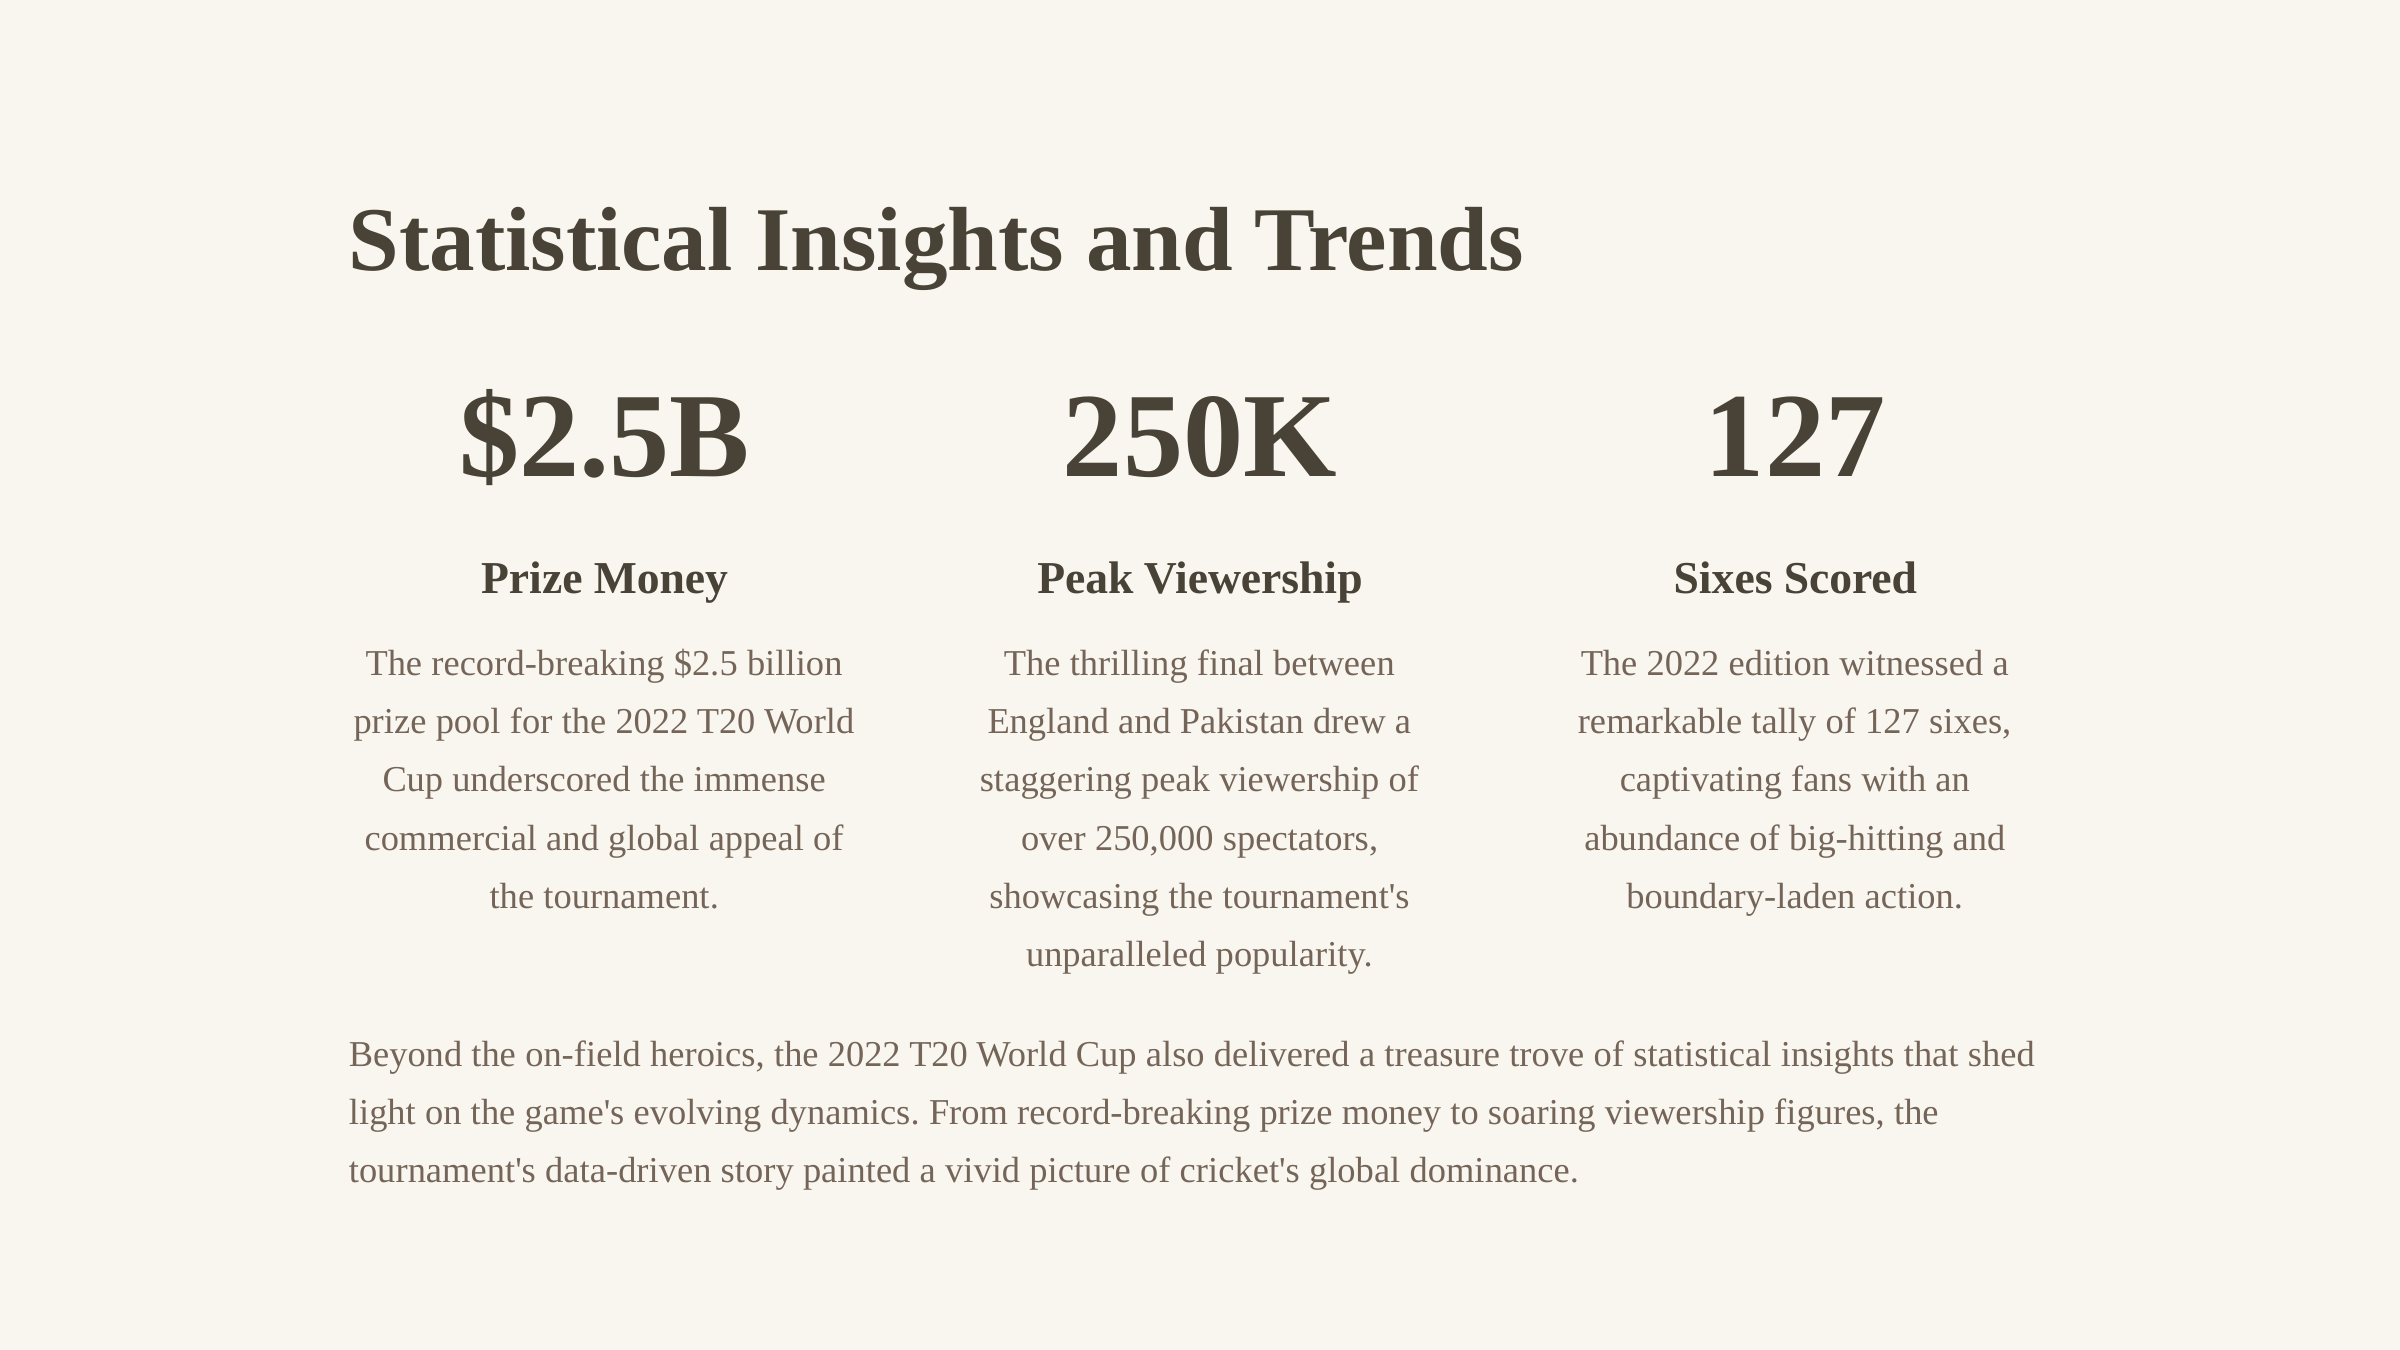

Statistical Insights and Trends
$2.5B
250K
127
Prize Money
Peak Viewership
Sixes Scored
The record-breaking $2.5 billion prize pool for the 2022 T20 World Cup underscored the immense commercial and global appeal of the tournament.
The thrilling final between England and Pakistan drew a staggering peak viewership of over 250,000 spectators, showcasing the tournament's unparalleled popularity.
The 2022 edition witnessed a remarkable tally of 127 sixes, captivating fans with an abundance of big-hitting and boundary-laden action.
Beyond the on-field heroics, the 2022 T20 World Cup also delivered a treasure trove of statistical insights that shed light on the game's evolving dynamics. From record-breaking prize money to soaring viewership figures, the tournament's data-driven story painted a vivid picture of cricket's global dominance.